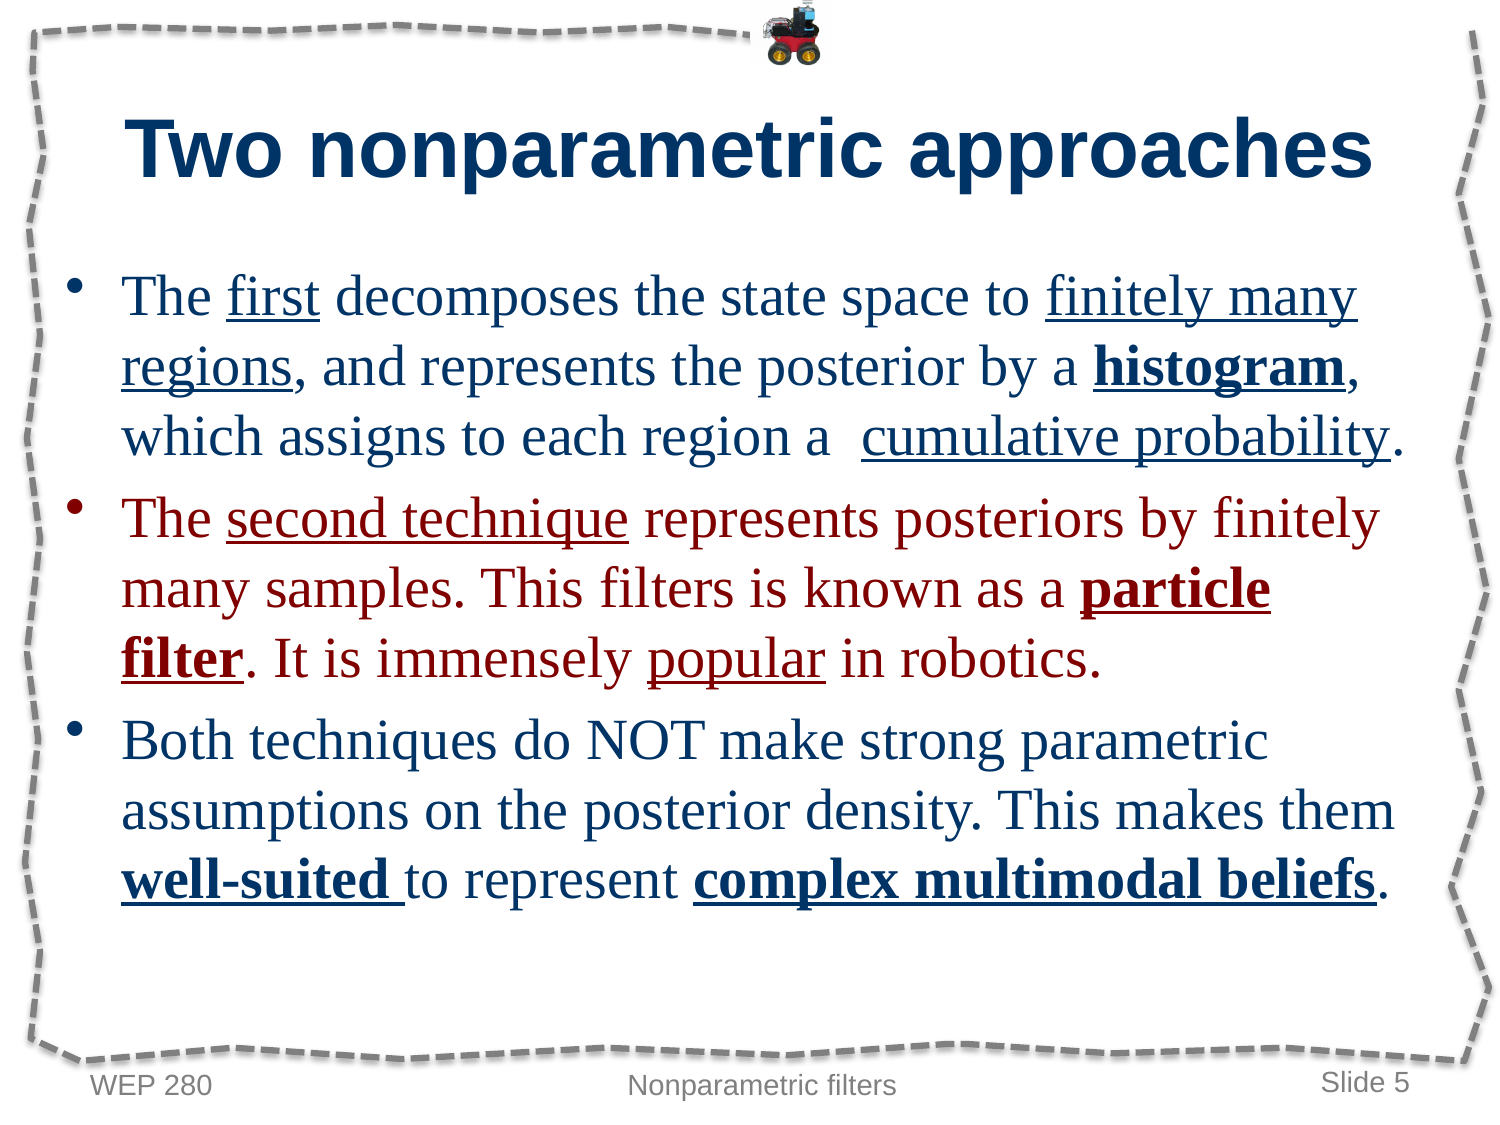

# Two nonparametric approaches
The first decomposes the state space to finitely many regions, and represents the posterior by a histogram, which assigns to each region a  cumulative probability.
The second technique represents posteriors by finitely many samples. This filters is known as a particle filter. It is immensely popular in robotics.
Both techniques do NOT make strong parametric assumptions on the posterior density. This makes them well-suited to represent complex multimodal beliefs.
WEP 280
Nonparametric filters
Slide 5